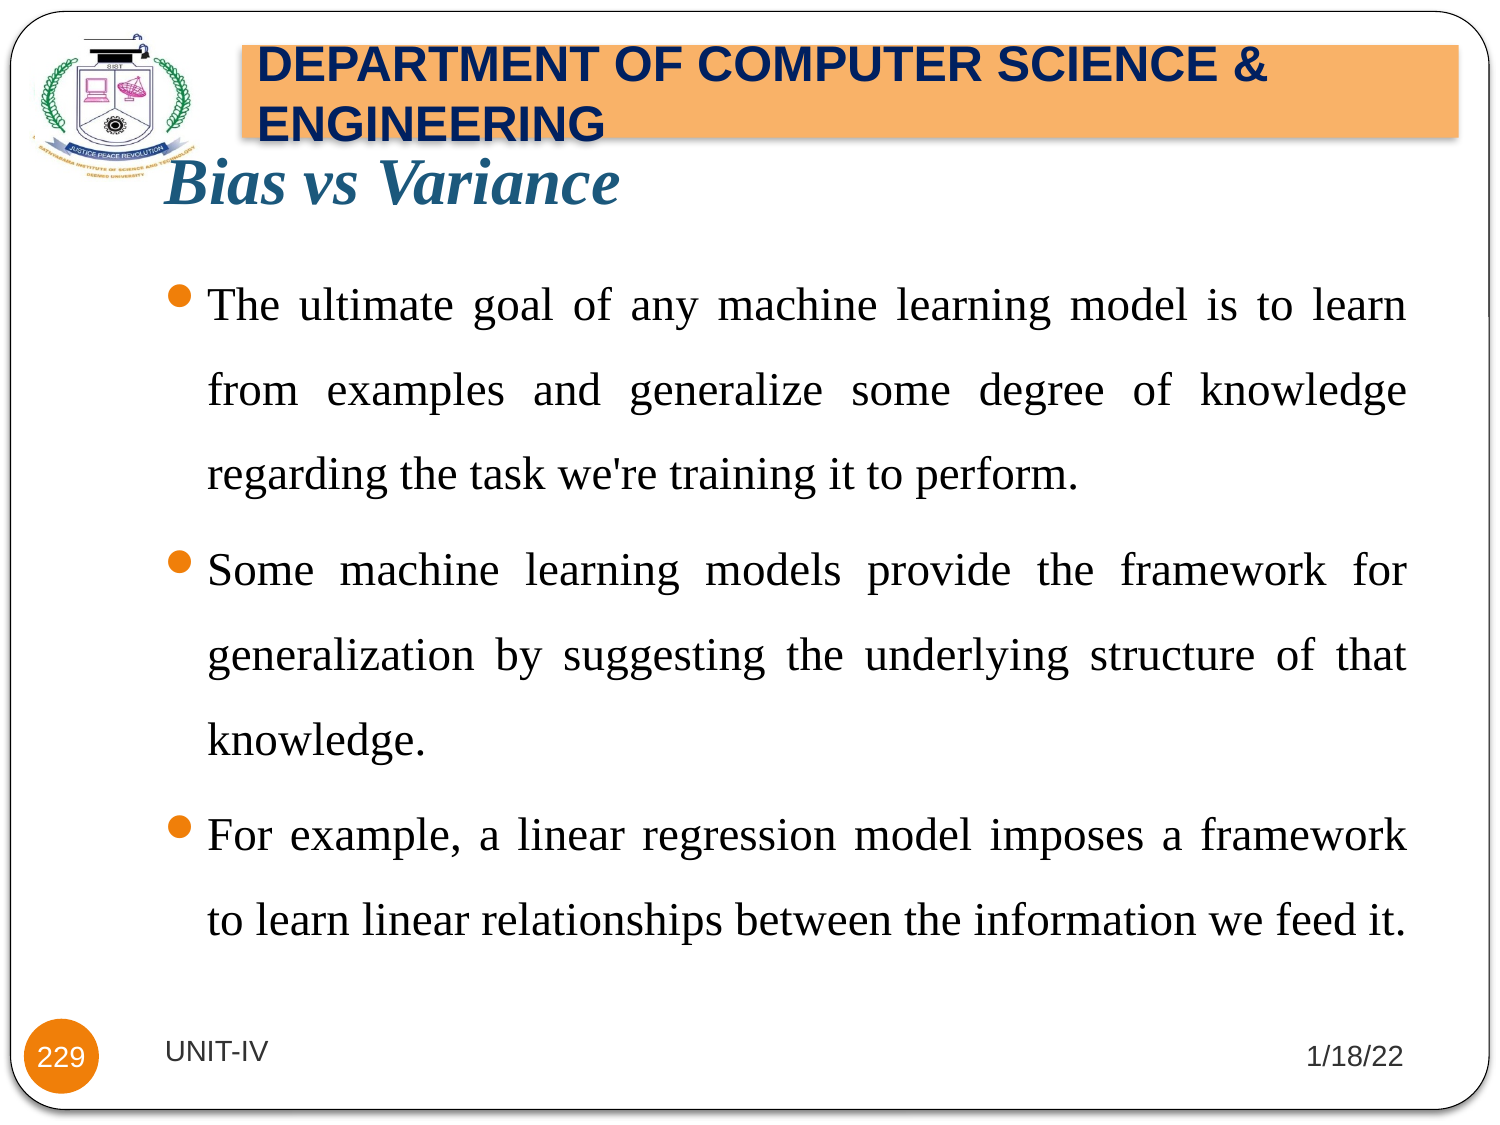

# Bias vs Variance
The ultimate goal of any machine learning model is to learn from examples and generalize some degree of knowledge regarding the task we're training it to perform.
Some machine learning models provide the framework for generalization by suggesting the underlying structure of that knowledge.
For example, a linear regression model imposes a framework to learn linear relationships between the information we feed it.

UNIT-IV
1/18/22
229